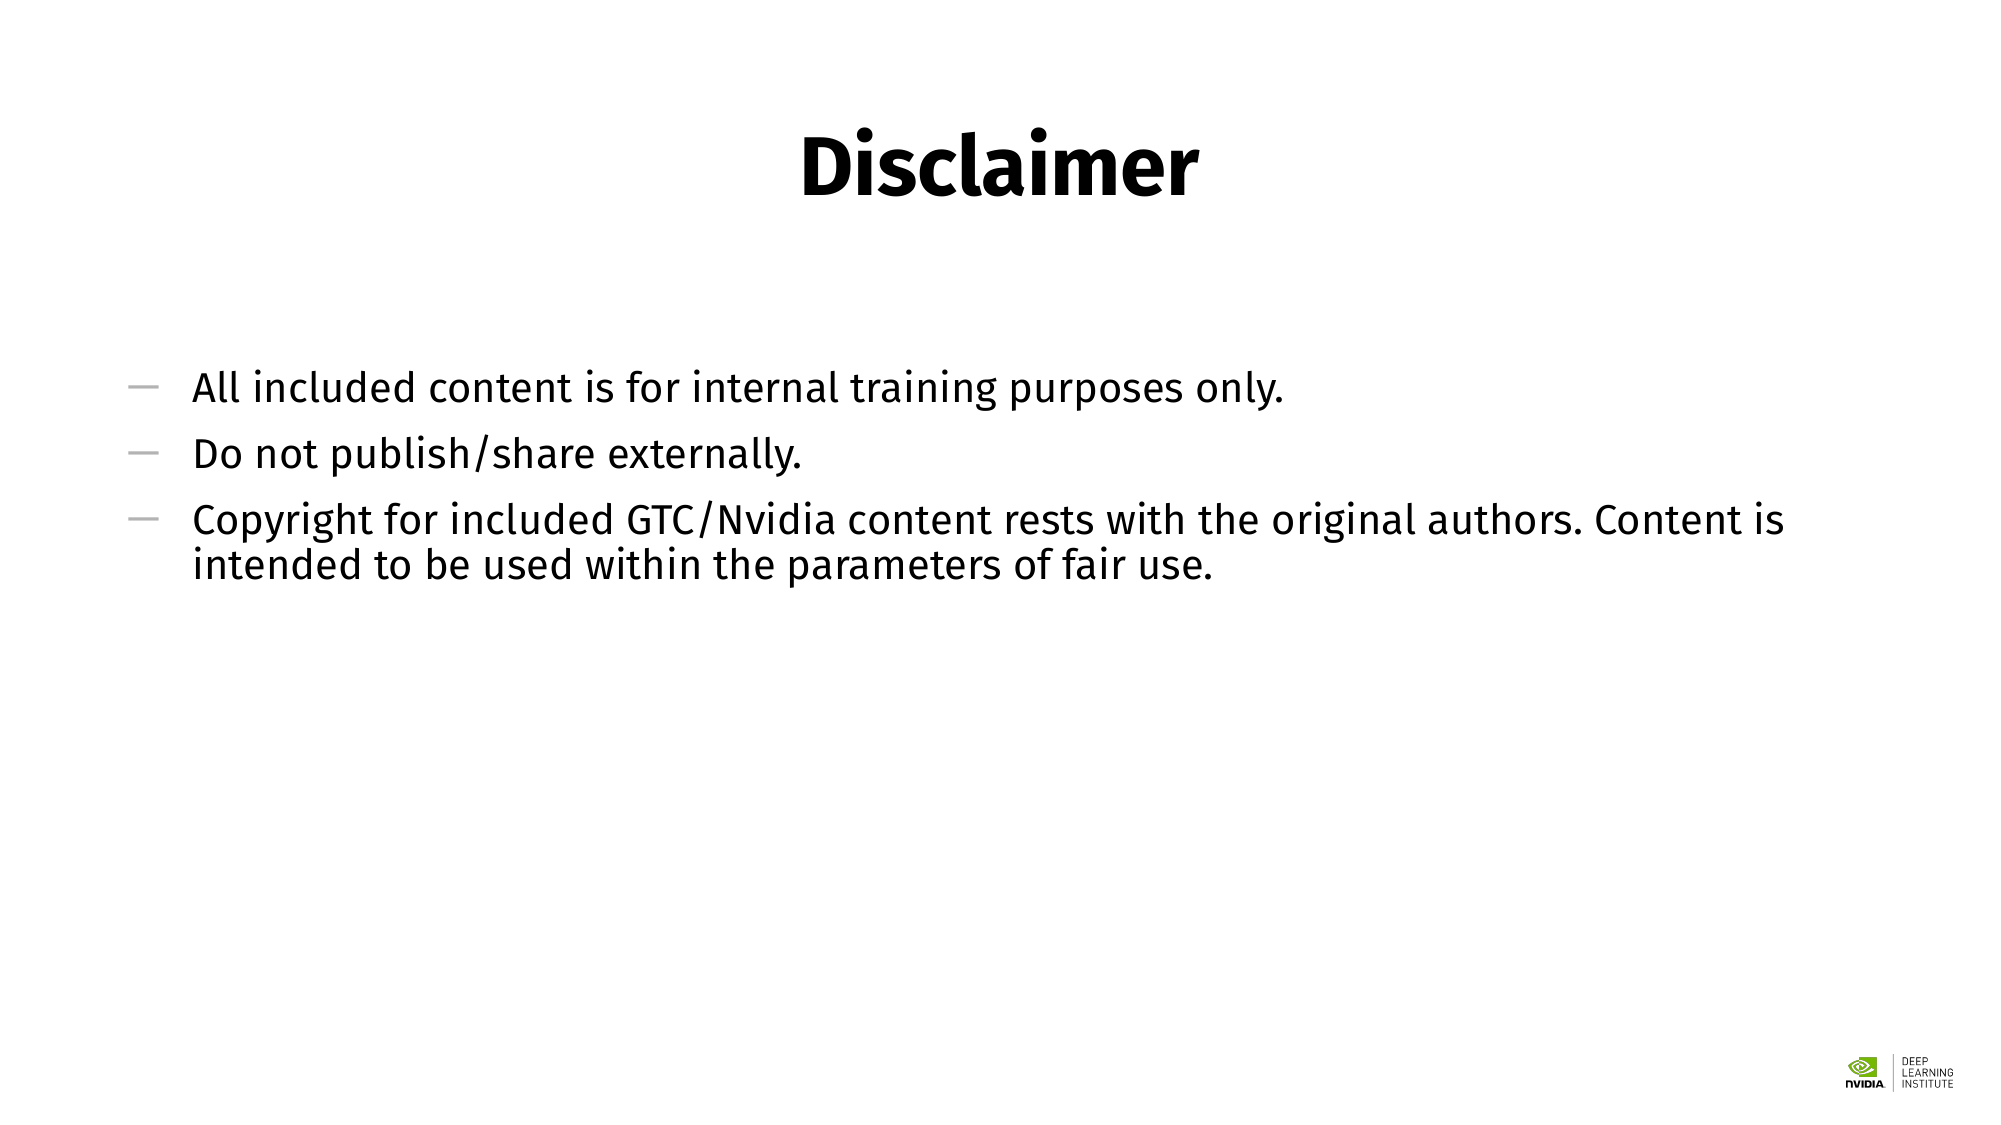

# Disclaimer

All included content is for internal training purposes only.
Do not publish/share externally.
Copyright for included GTC/Nvidia content rests with the original authors. Content is intended to be used within the parameters of fair use.